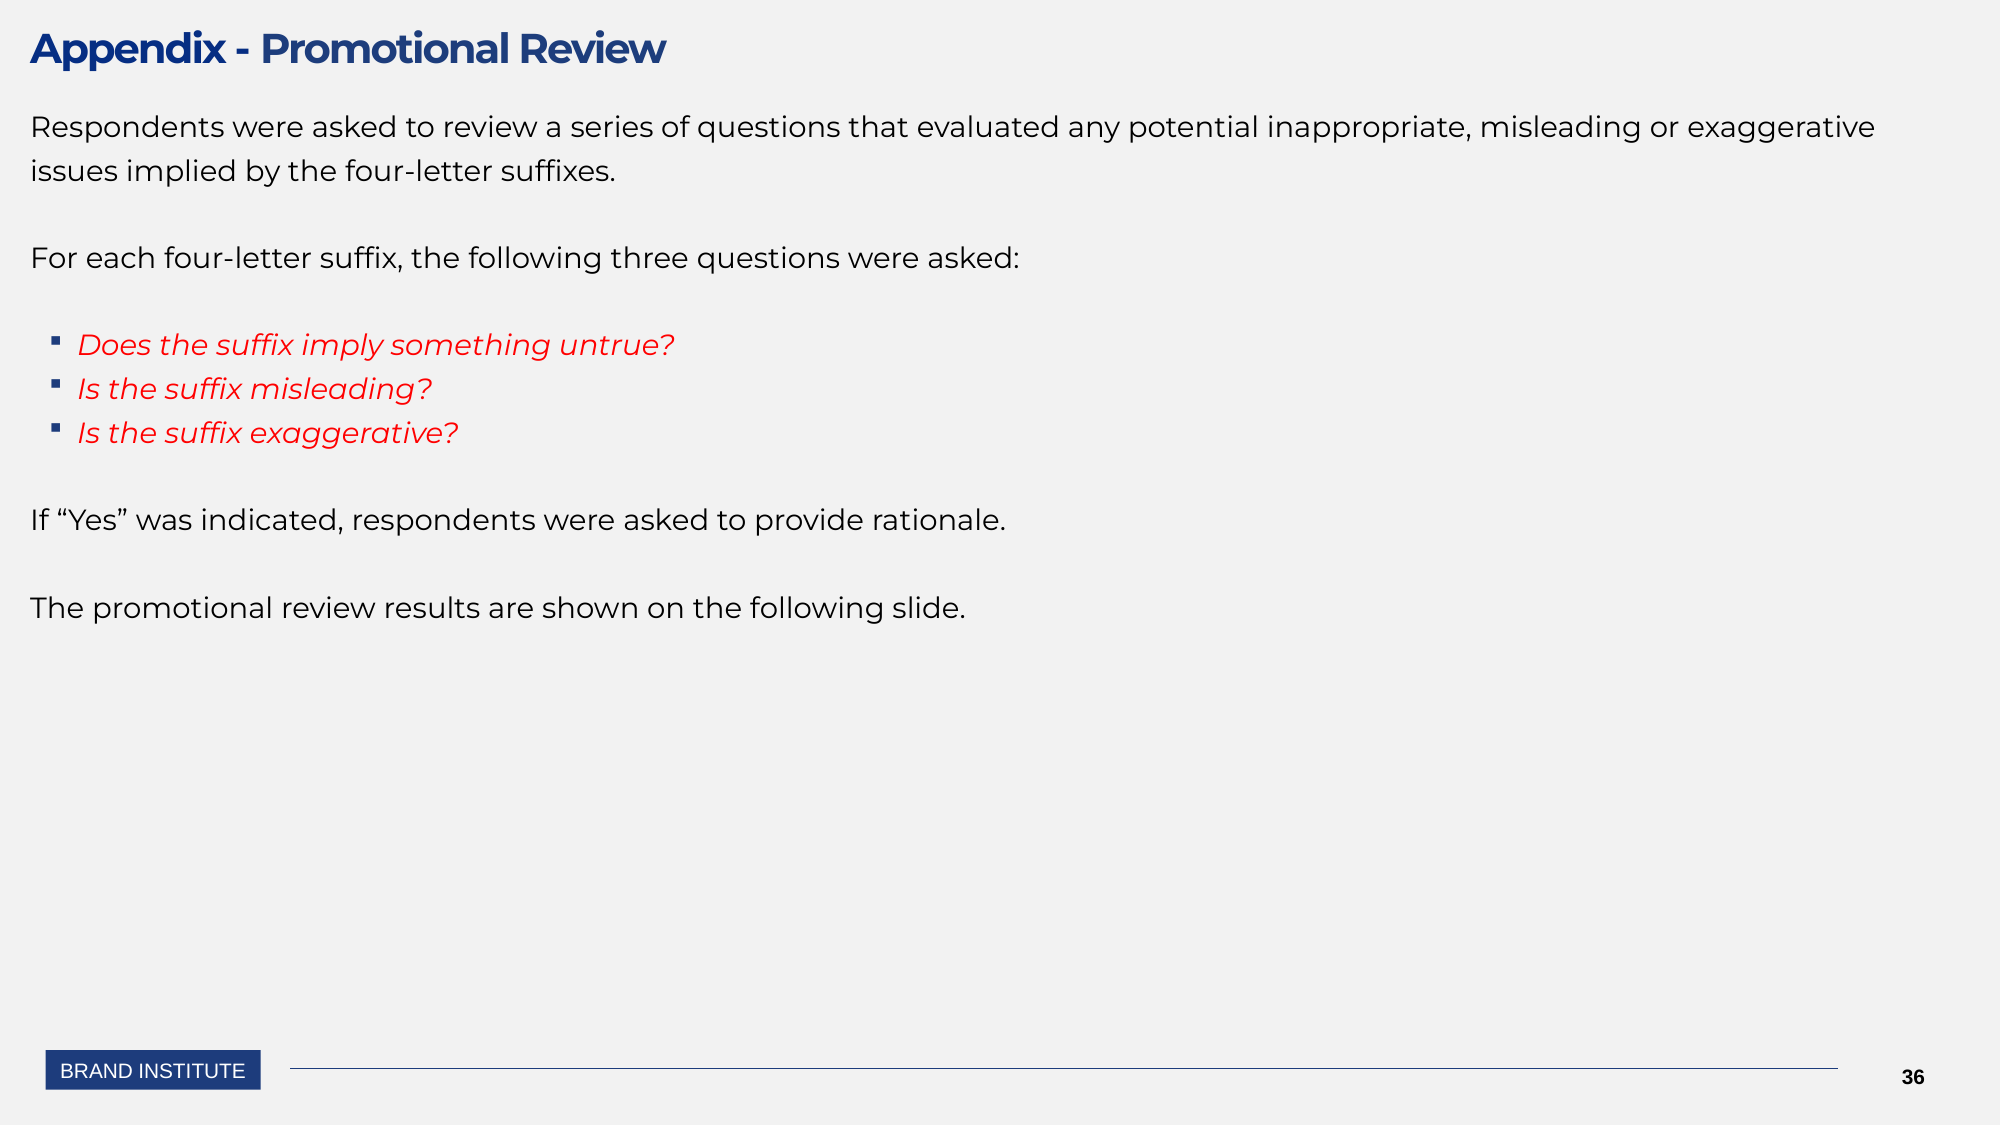

# Appendix - Promotional Review
Respondents were asked to review a series of questions that evaluated any potential inappropriate, misleading or exaggerative issues implied by the four-letter suffixes.

For each four-letter suffix, the following three questions were asked:

Does the suffix imply something untrue?
Is the suffix misleading?
Is the suffix exaggerative?

If “Yes” was indicated, respondents were asked to provide rationale.

The promotional review results are shown on the following slide.